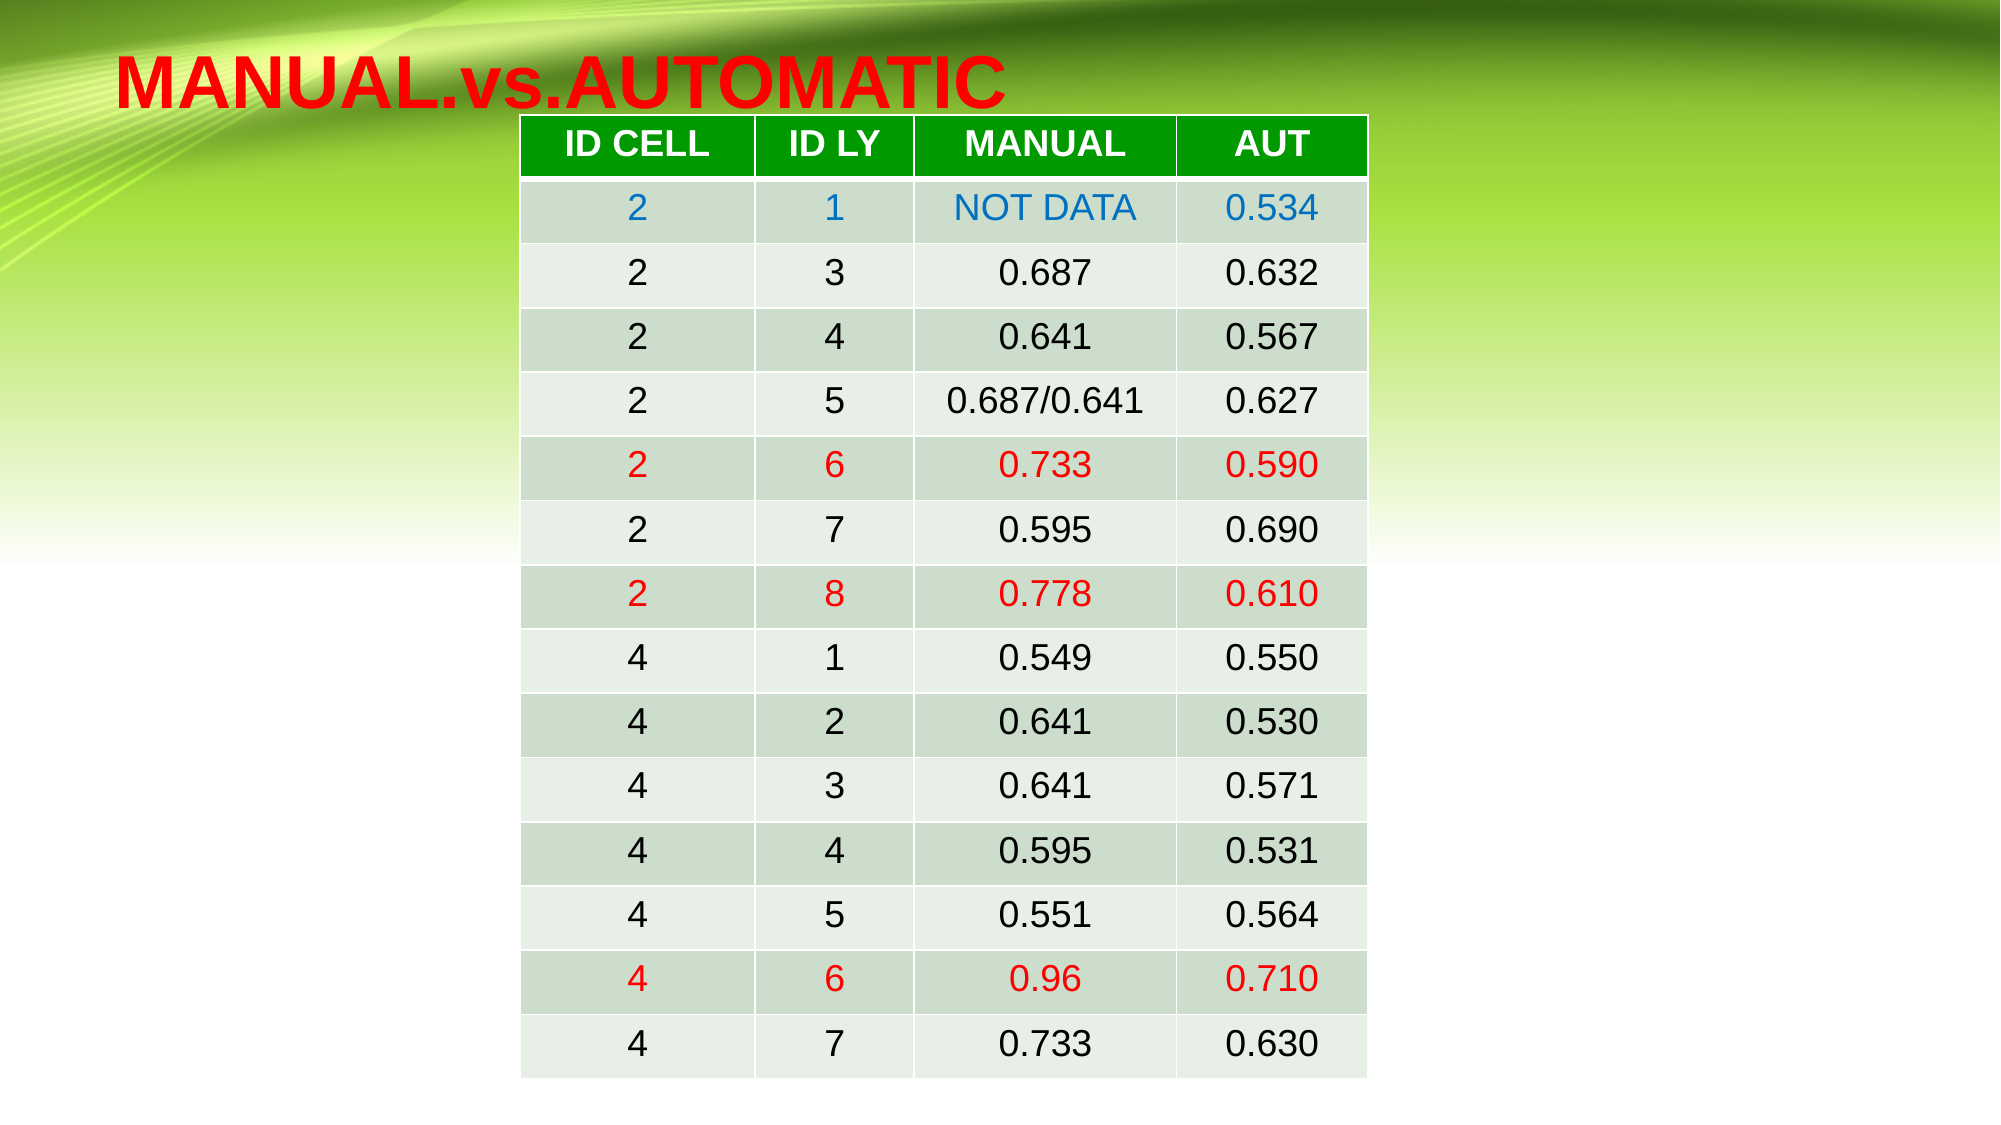

# MANUAL.vs.AUTOMATIC
| ID CELL | ID LY | MANUAL | AUT |
| --- | --- | --- | --- |
| 2 | 1 | NOT DATA | 0.534 |
| 2 | 3 | 0.687 | 0.632 |
| 2 | 4 | 0.641 | 0.567 |
| 2 | 5 | 0.687/0.641 | 0.627 |
| 2 | 6 | 0.733 | 0.590 |
| 2 | 7 | 0.595 | 0.690 |
| 2 | 8 | 0.778 | 0.610 |
| 4 | 1 | 0.549 | 0.550 |
| 4 | 2 | 0.641 | 0.530 |
| 4 | 3 | 0.641 | 0.571 |
| 4 | 4 | 0.595 | 0.531 |
| 4 | 5 | 0.551 | 0.564 |
| 4 | 6 | 0.96 | 0.710 |
| 4 | 7 | 0.733 | 0.630 |